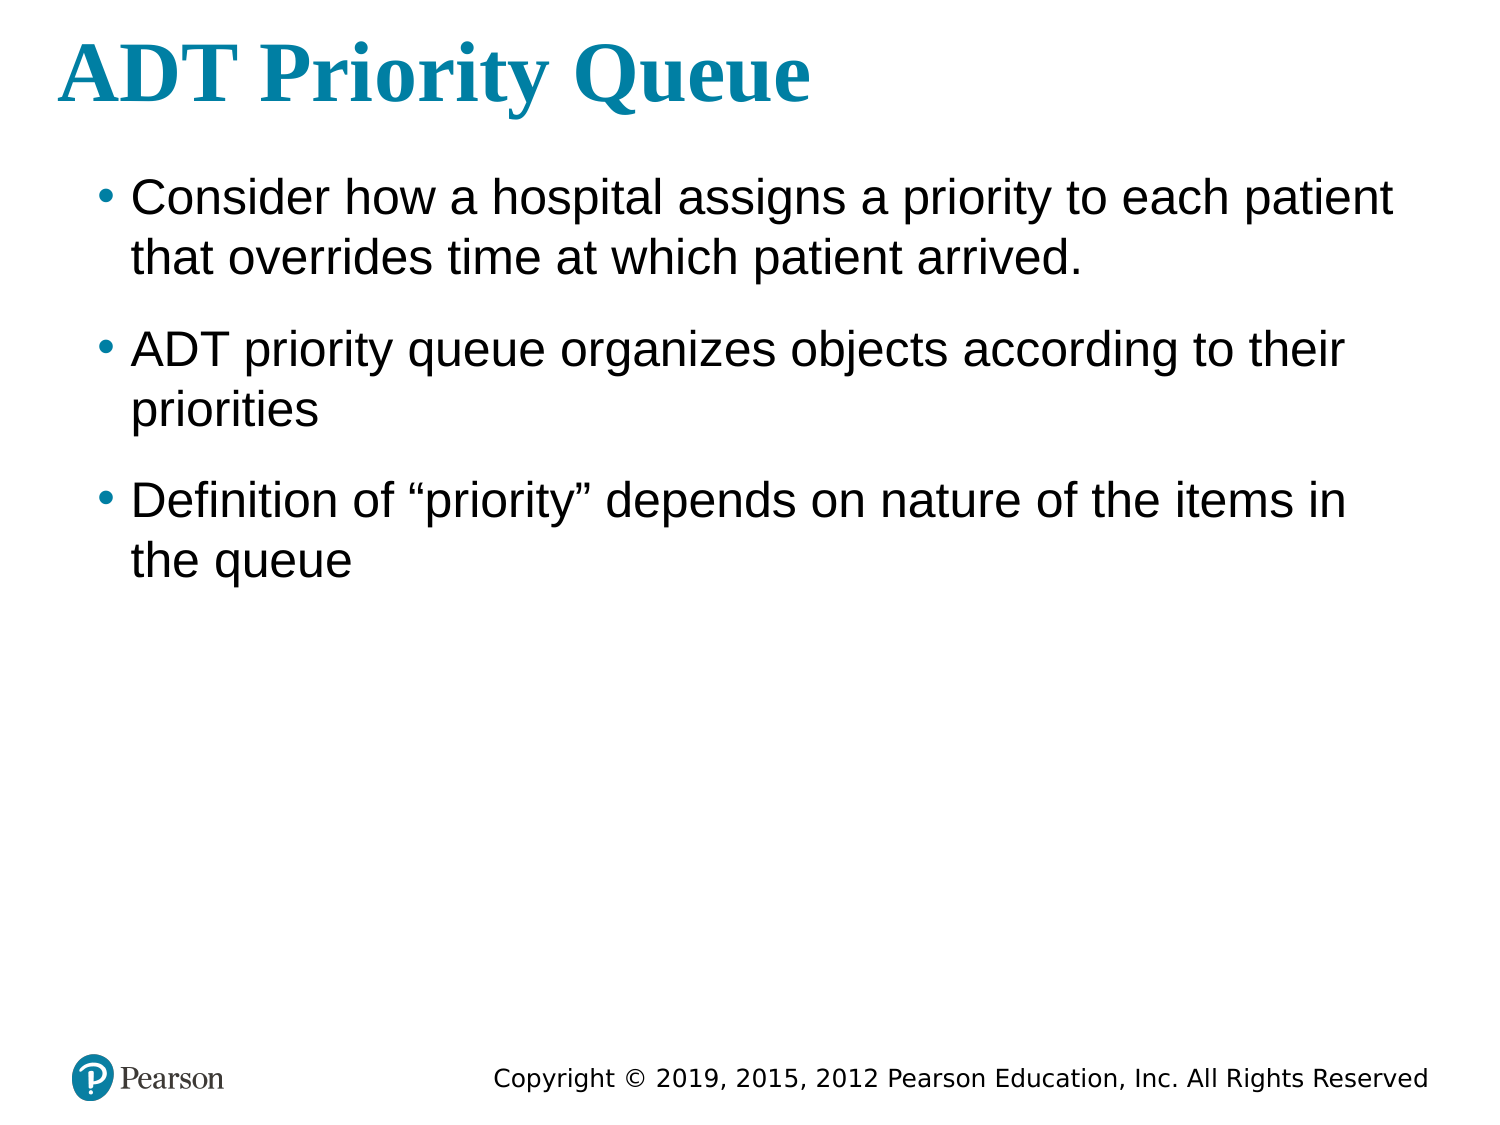

# ADT Priority Queue
Consider how a hospital assigns a priority to each patient that overrides time at which patient arrived.
ADT priority queue organizes objects according to their priorities
Definition of “priority” depends on nature of the items in the queue
27